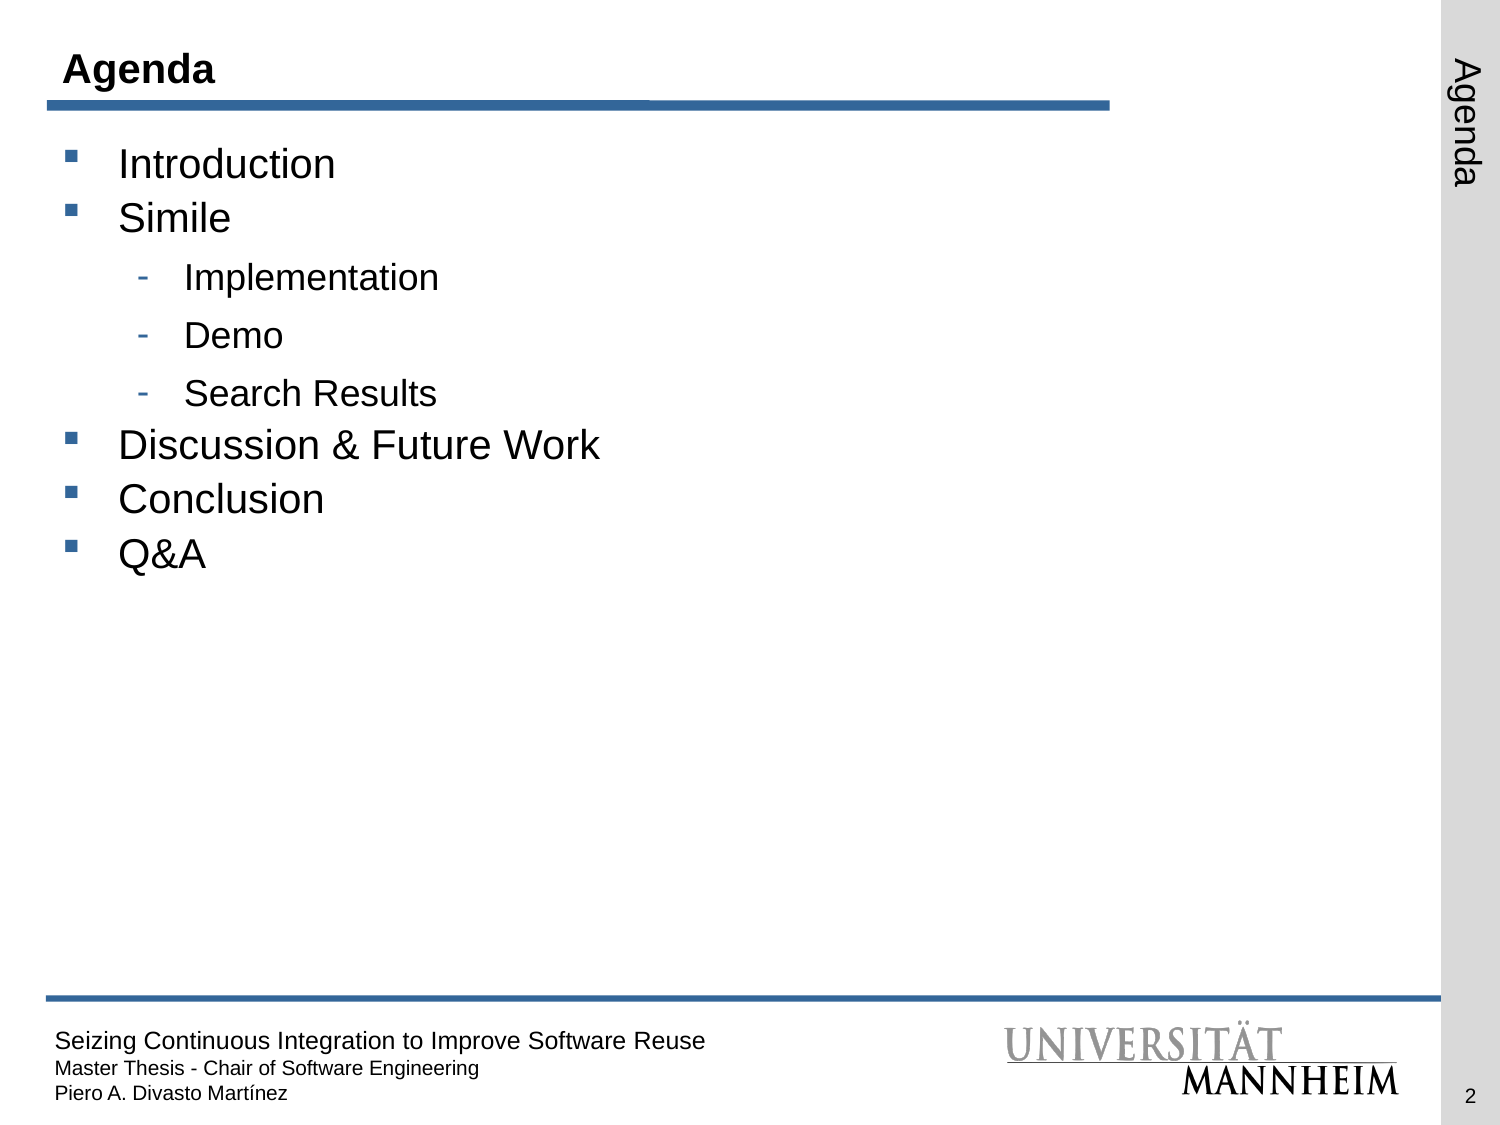

# Agenda
Introduction
Simile
Implementation
Demo
Search Results
Discussion & Future Work
Conclusion
Q&A
Agenda
2